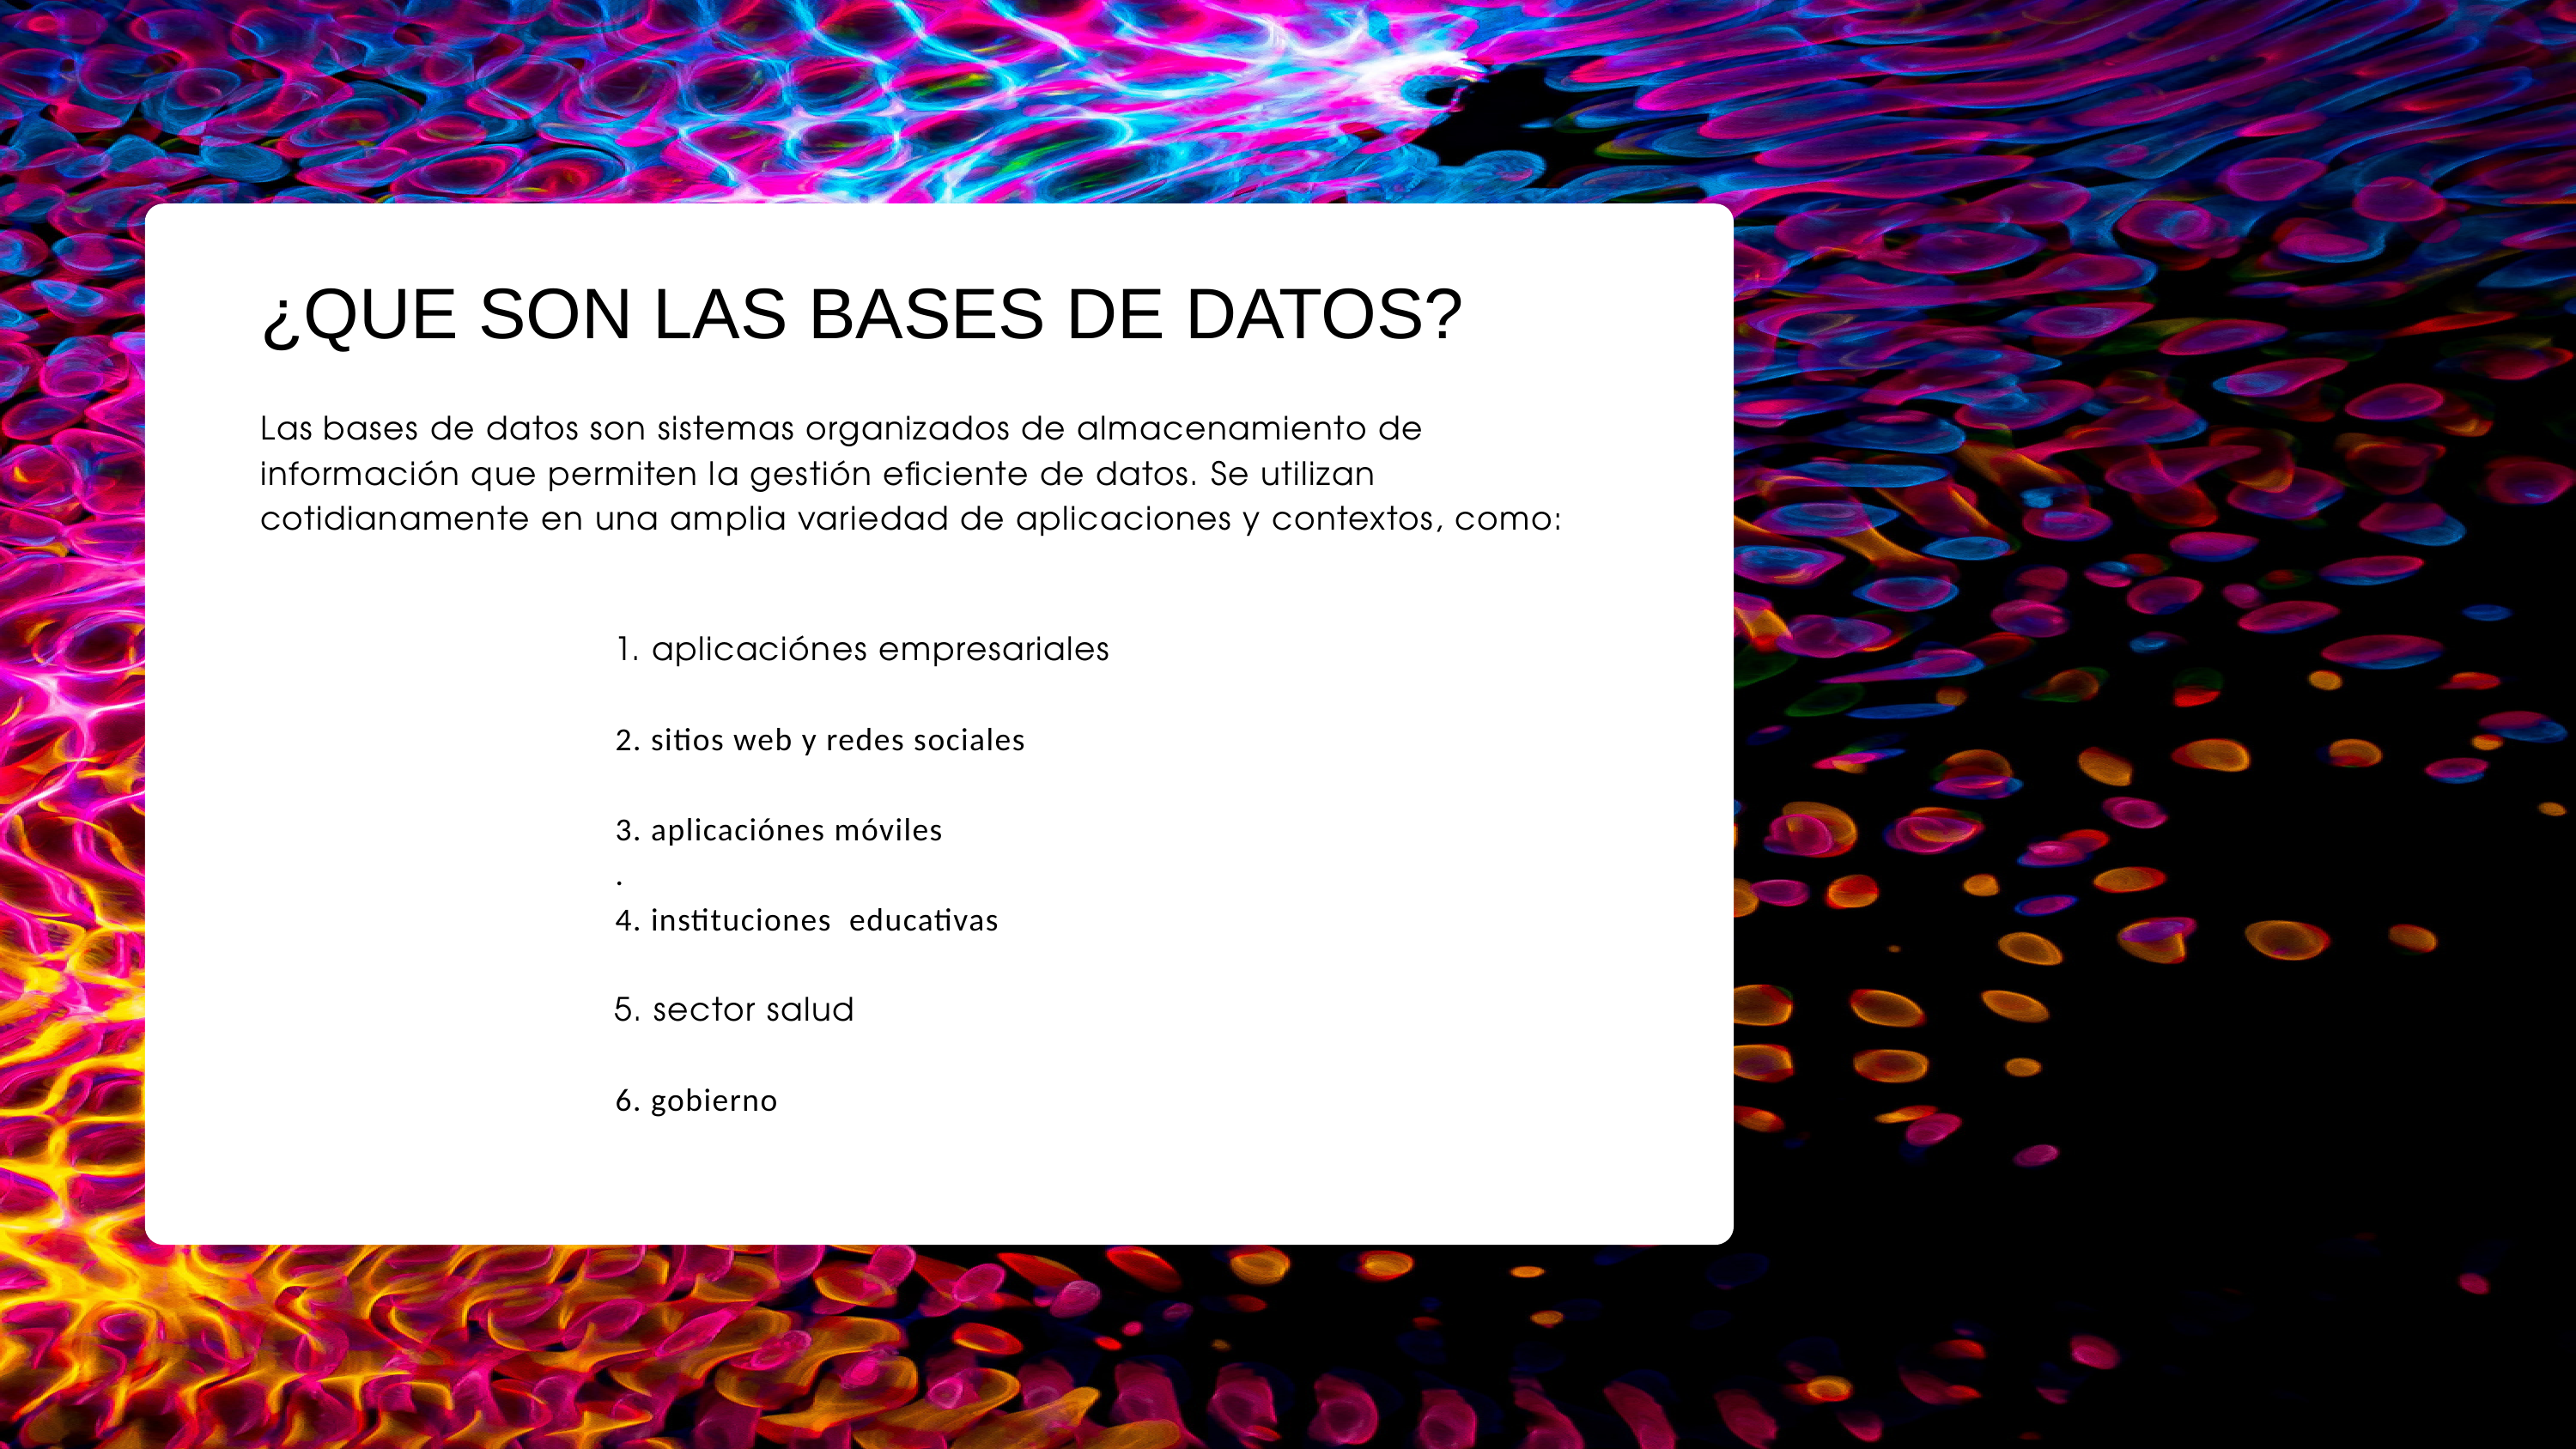

¿QUE SON LAS BASES DE DATOS?
Las bases de datos son sistemas organizados de almacenamiento de información que permiten la gestión eficiente de datos. Se utilizan cotidianamente en una amplia variedad de aplicaciones y contextos, como:
1. aplicaciónes empresariales

﻿2. sitios web y redes sociales

﻿3. aplicaciónes móviles
﻿.
﻿4. instituciones  educativas

5. sector salud

﻿6. gobierno